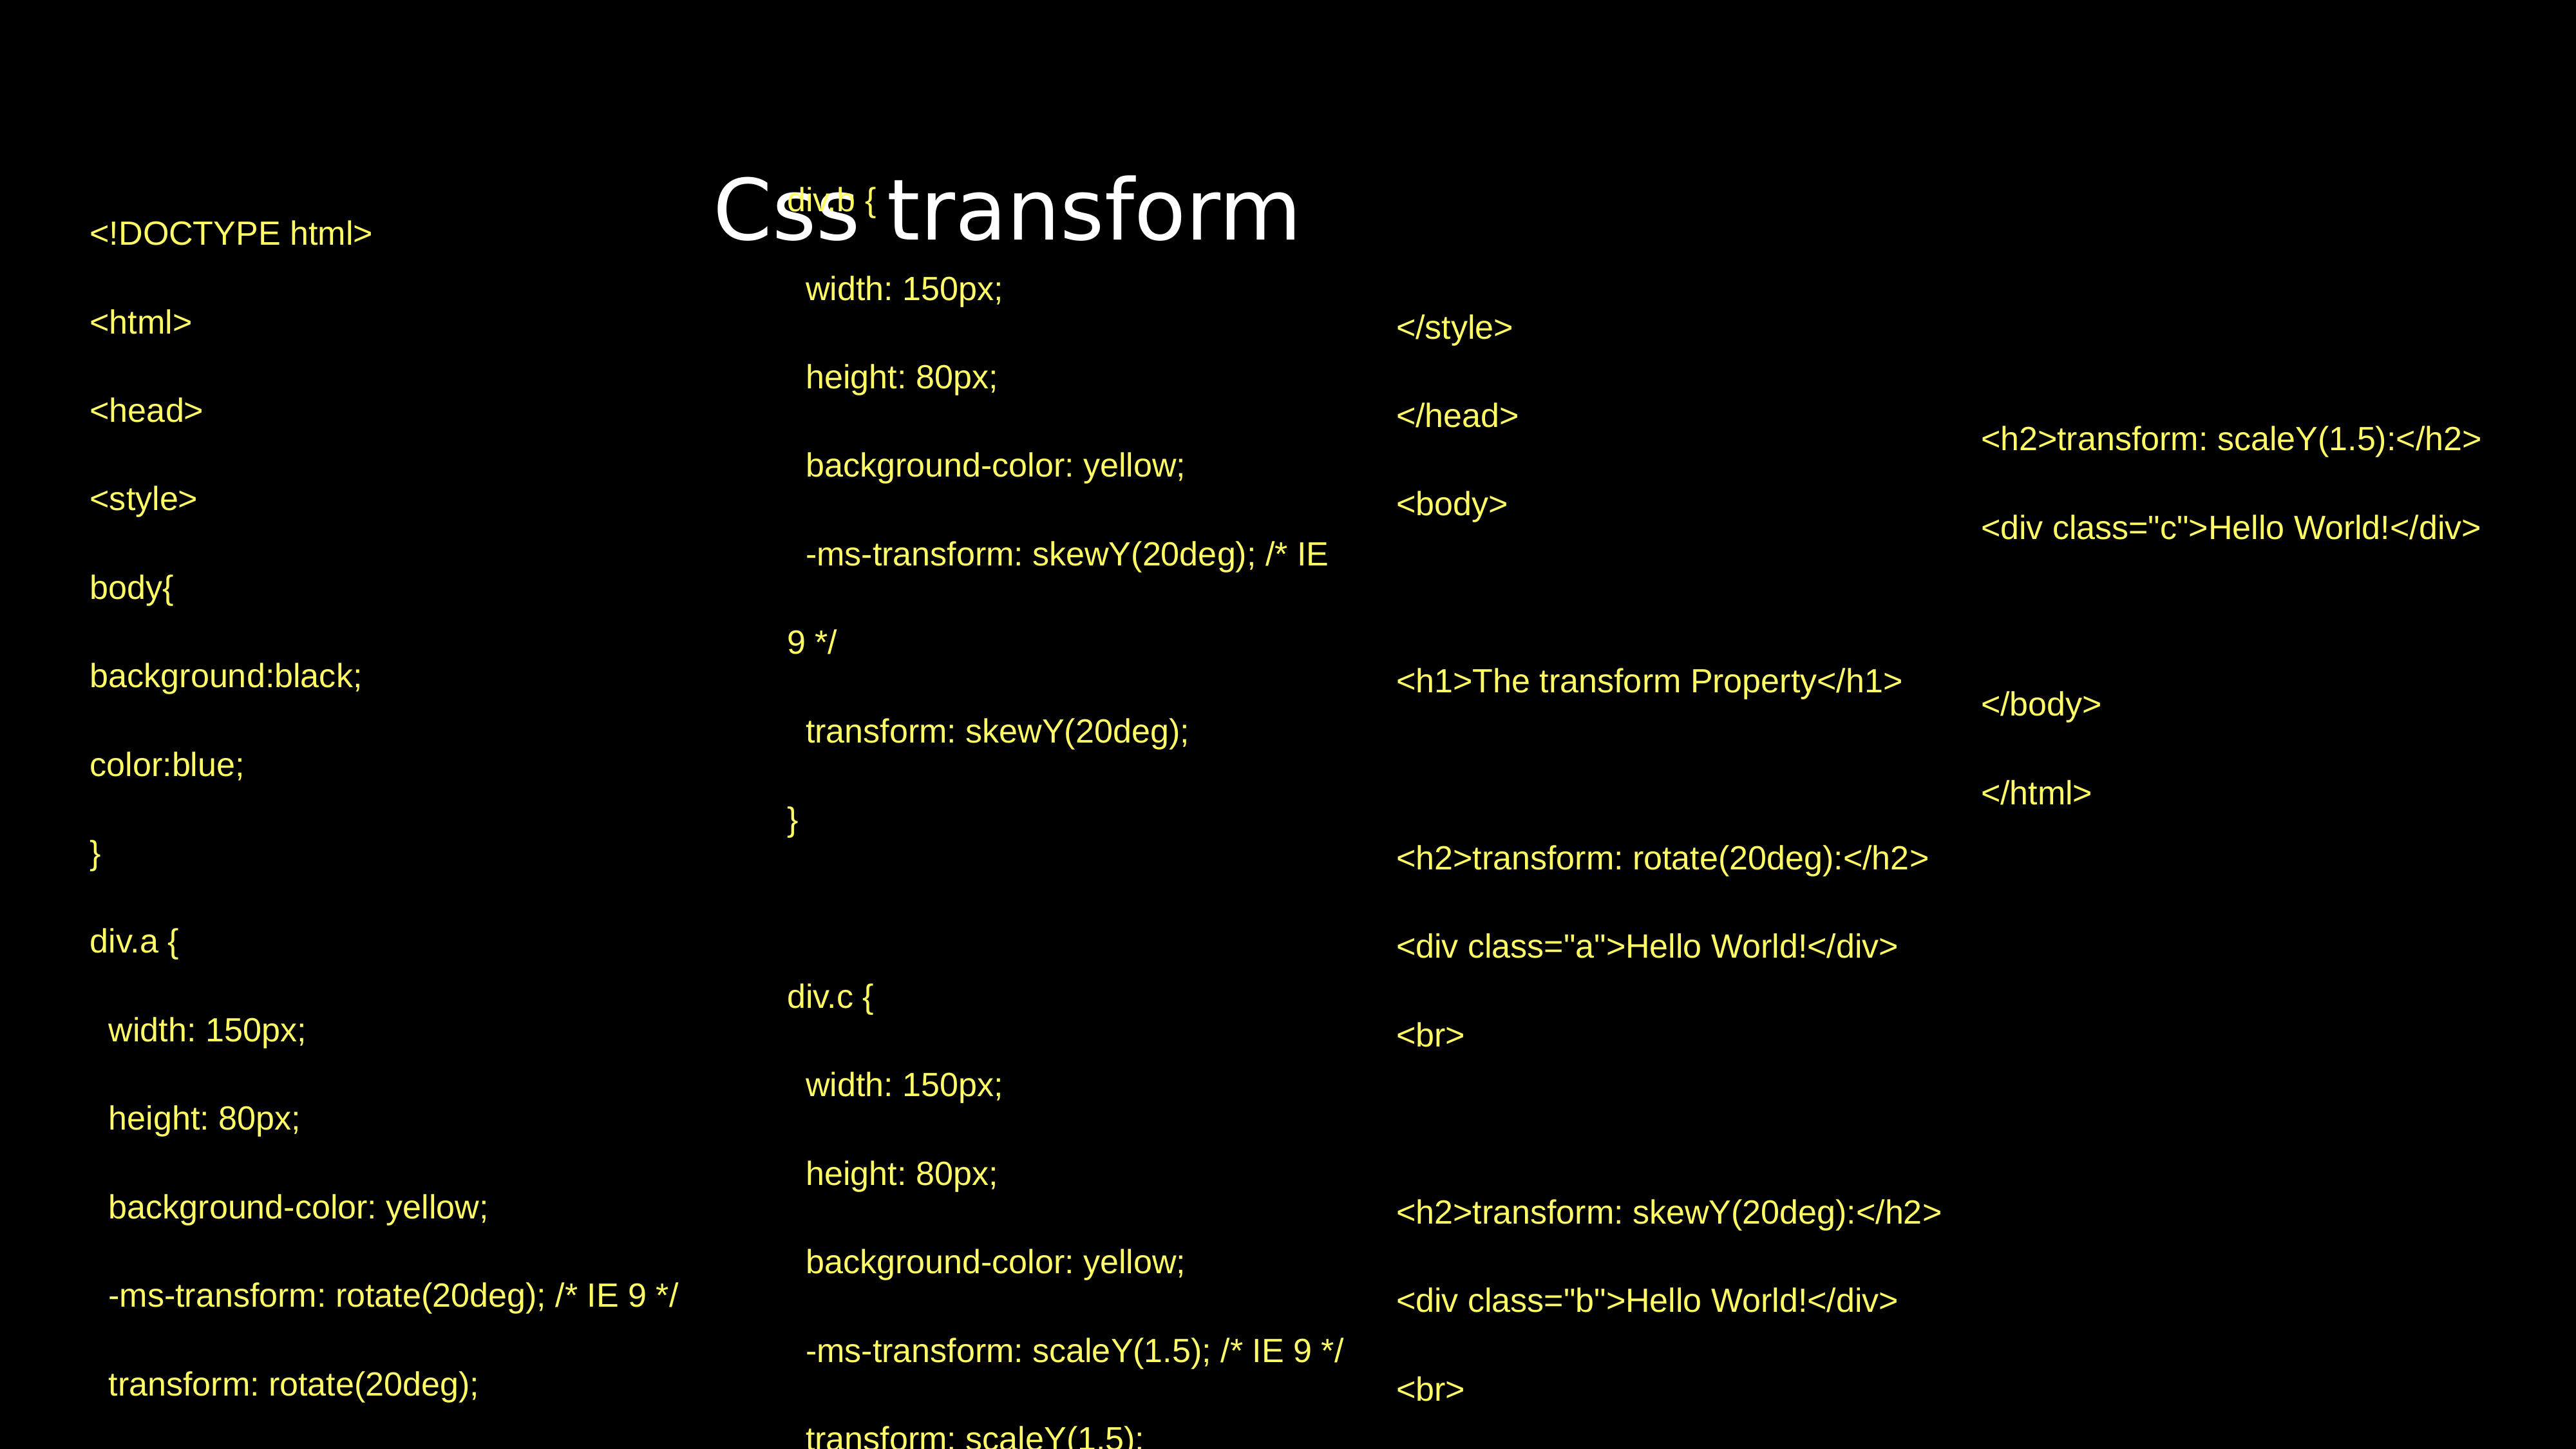

Css transform
div.b {
  width: 150px;
  height: 80px;
  background-color: yellow;
  -ms-transform: skewY(20deg); /* IE 9 */
  transform: skewY(20deg);
}

div.c {
  width: 150px;
  height: 80px;
  background-color: yellow;
  -ms-transform: scaleY(1.5); /* IE 9 */
  transform: scaleY(1.5);
}

<!DOCTYPE html>
<html>
<head>
<style>
body{
background:black;
color:blue;
}
div.a {
  width: 150px;
  height: 80px;
  background-color: yellow;
  -ms-transform: rotate(20deg); /* IE 9 */
  transform: rotate(20deg);
}

</style>
</head>
<body>

<h1>The transform Property</h1>

<h2>transform: rotate(20deg):</h2>
<div class="a">Hello World!</div>
<br>

<h2>transform: skewY(20deg):</h2>
<div class="b">Hello World!</div>
<br>

<h2>transform: scaleY(1.5):</h2>
<div class="c">Hello World!</div>

</body>
</html>